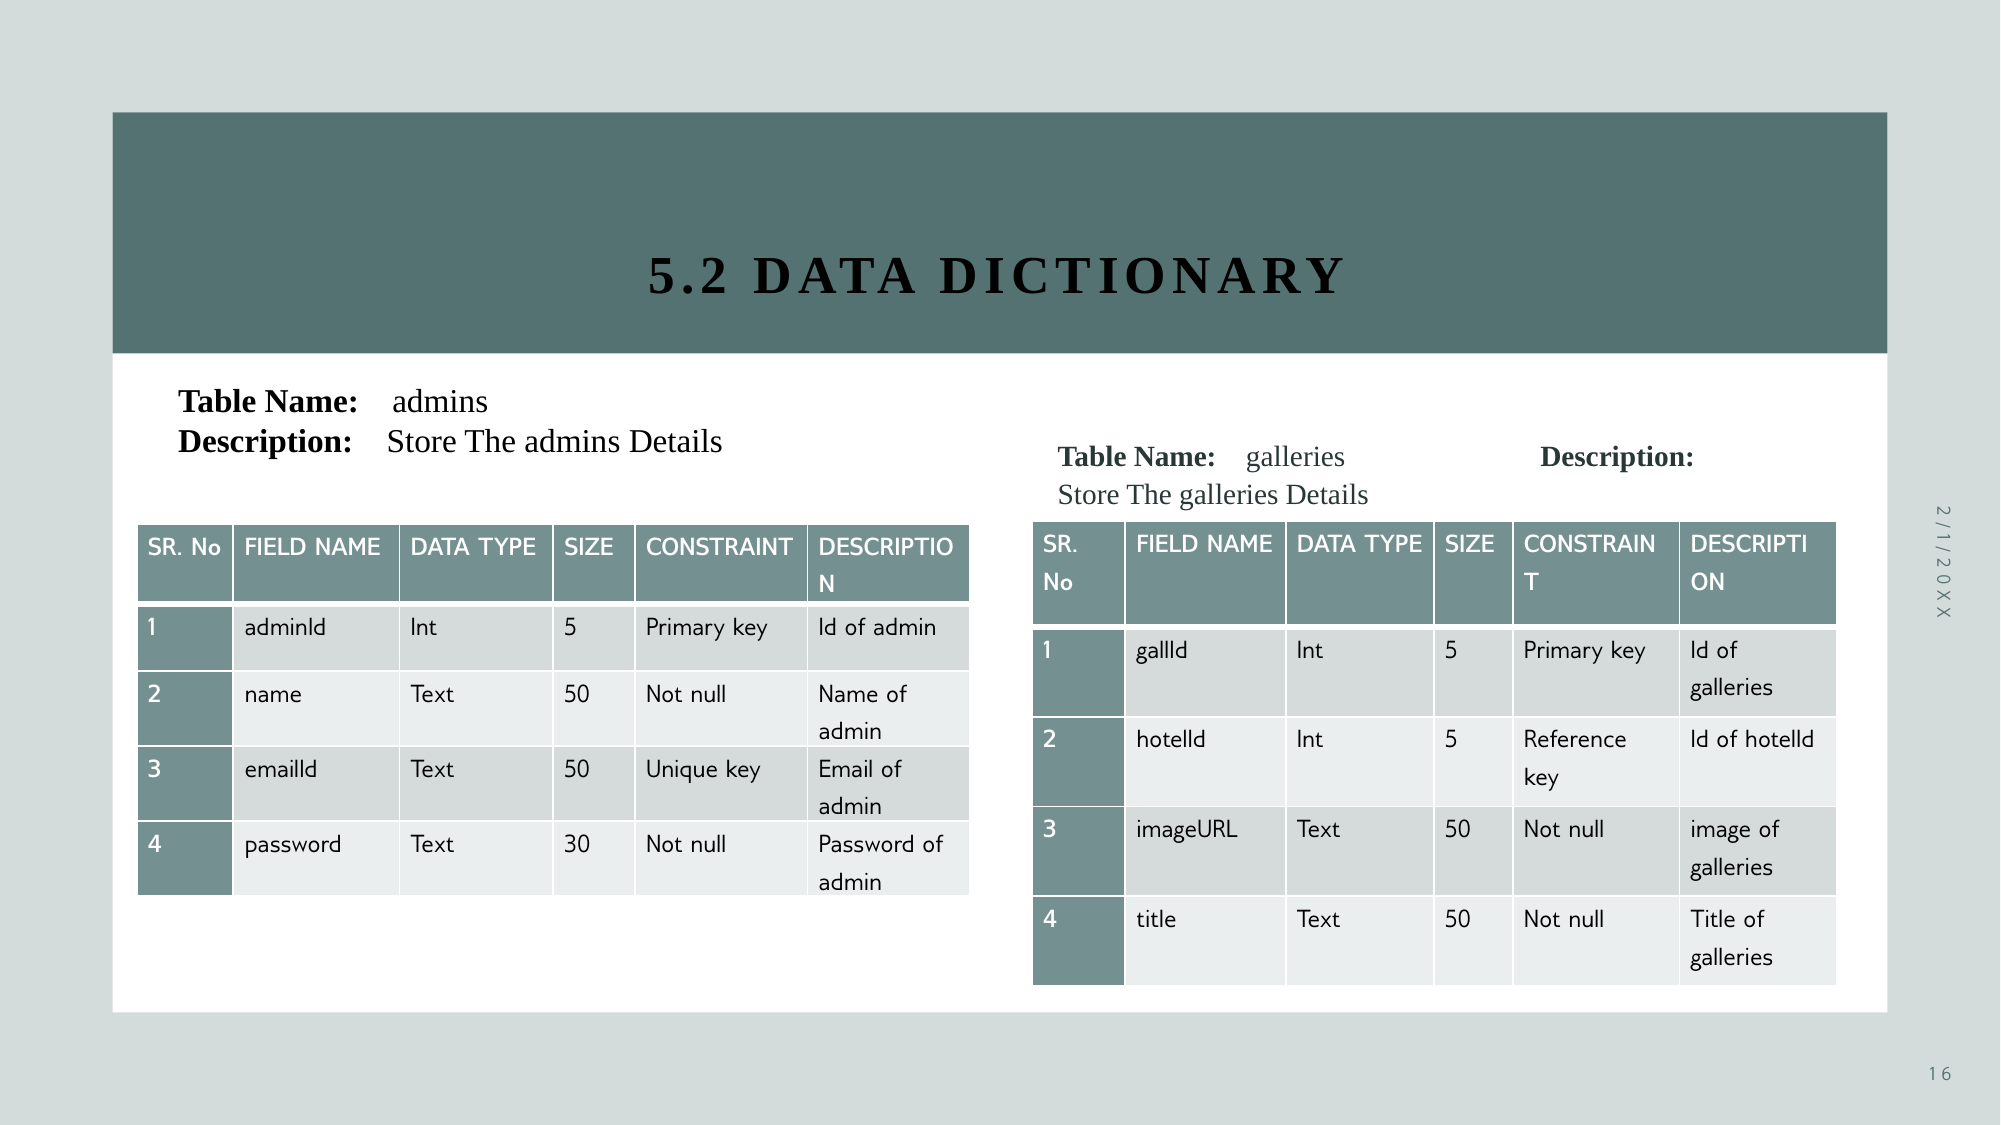

# 5.2 DATA DICTIONARY

Table Name:    admins
Description:    Store The admins Details

Table Name:    galleries                              Description:    Store The galleries Details

| SR. No | FIELD NAME | DATA TYPE | SIZE | CONSTRAINT | DESCRIPTION |
| --- | --- | --- | --- | --- | --- |
| 1 | gallId | Int | 5 | Primary key | Id of galleries |
| 2 | hotelId | Int | 5 | Reference key | Id of hotelId |
| 3 | imageURL | Text | 50 | Not null | image of galleries |
| 4 | title | Text | 50 | Not null | Title of galleries |
| SR. No | FIELD NAME | DATA TYPE | SIZE | CONSTRAINT | DESCRIPTION |
| --- | --- | --- | --- | --- | --- |
| 1 | adminId | Int | 5 | Primary key | Id of admin |
| 2 | name | Text | 50 | Not null | Name of admin |
| 3 | emailId | Text | 50 | Unique key | Email of admin |
| 4 | password | Text | 30 | Not null | Password of admin |
2/1/20XX
16